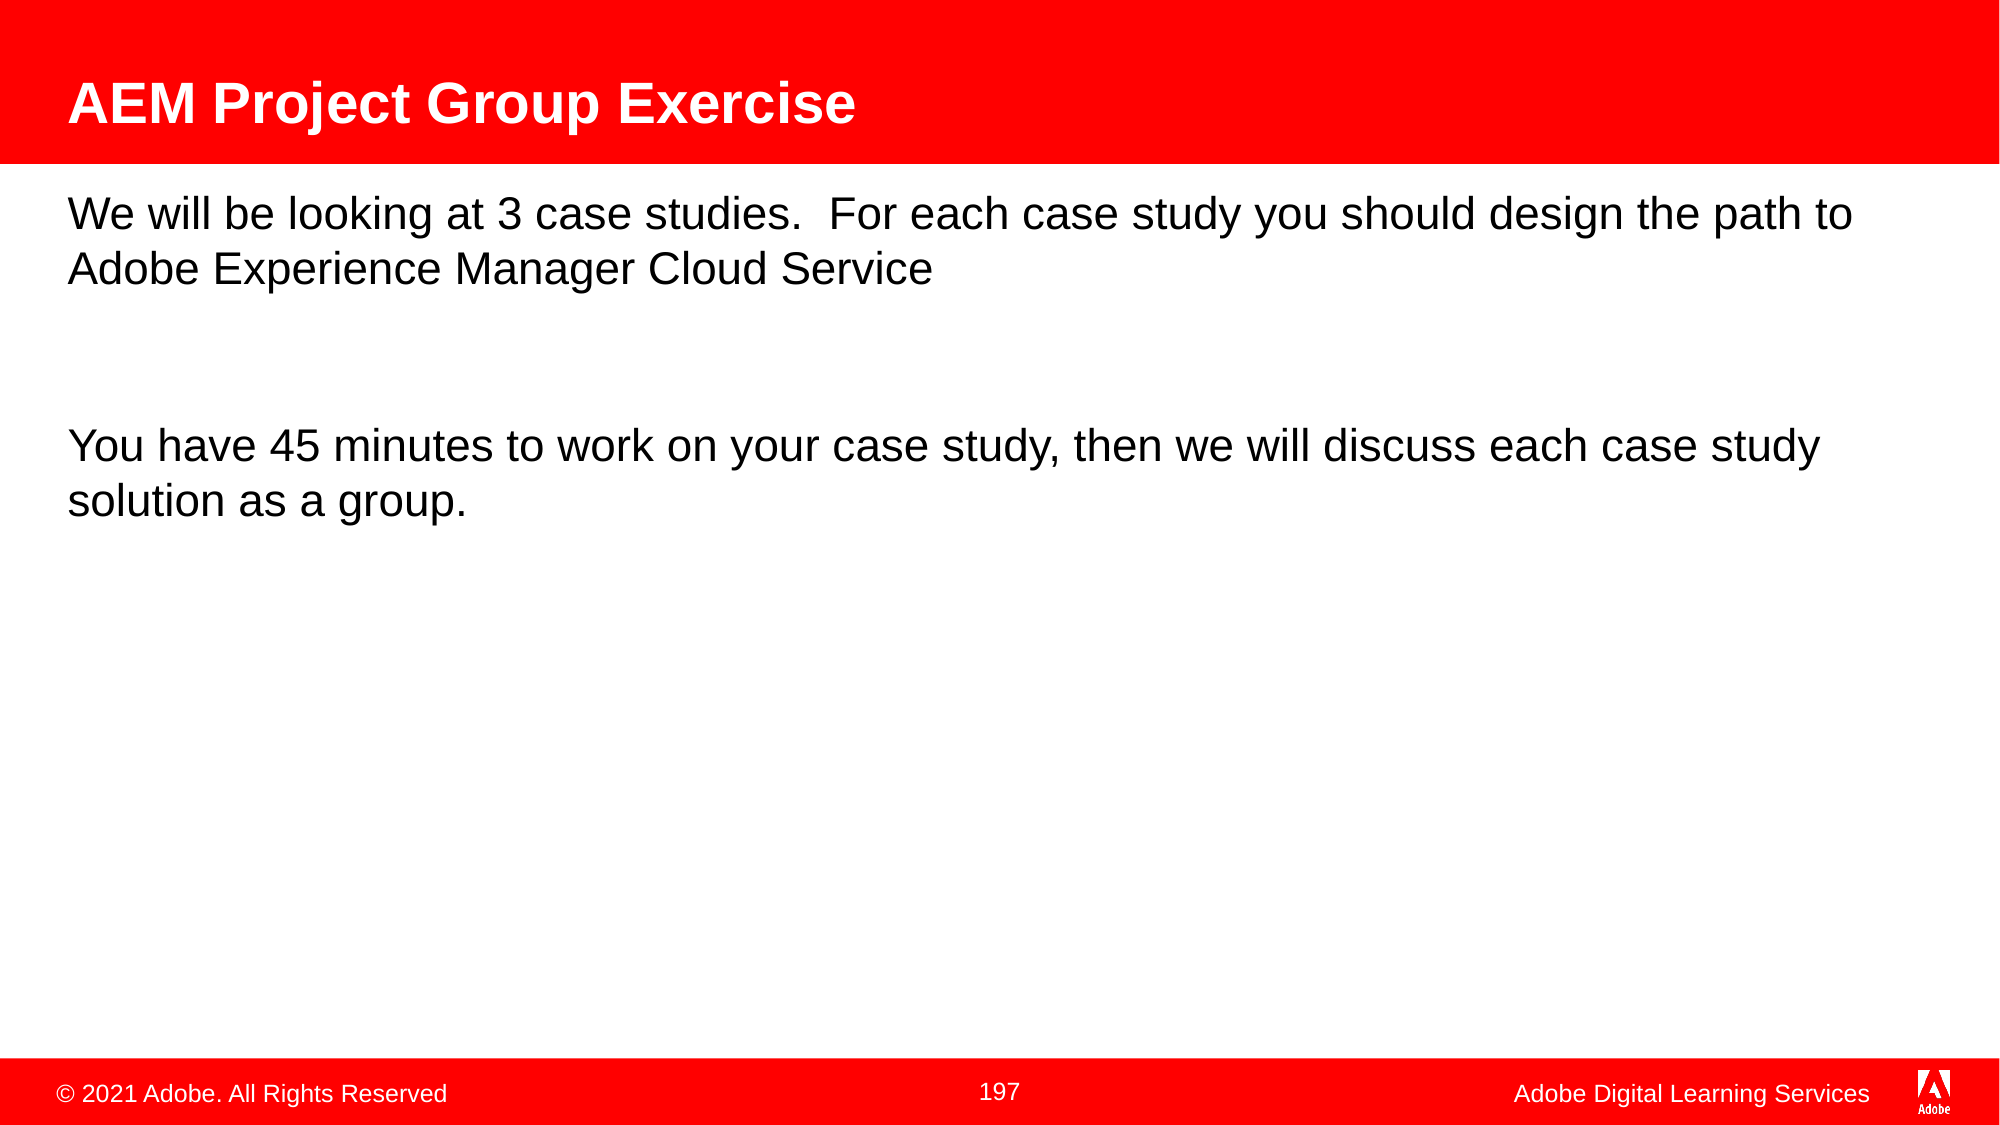

# AEM Project Group Exercise
We will be looking at 3 case studies.  For each case study you should design the path to Adobe Experience Manager Cloud Service

You have 45 minutes to work on your case study, then we will discuss each case study solution as a group.